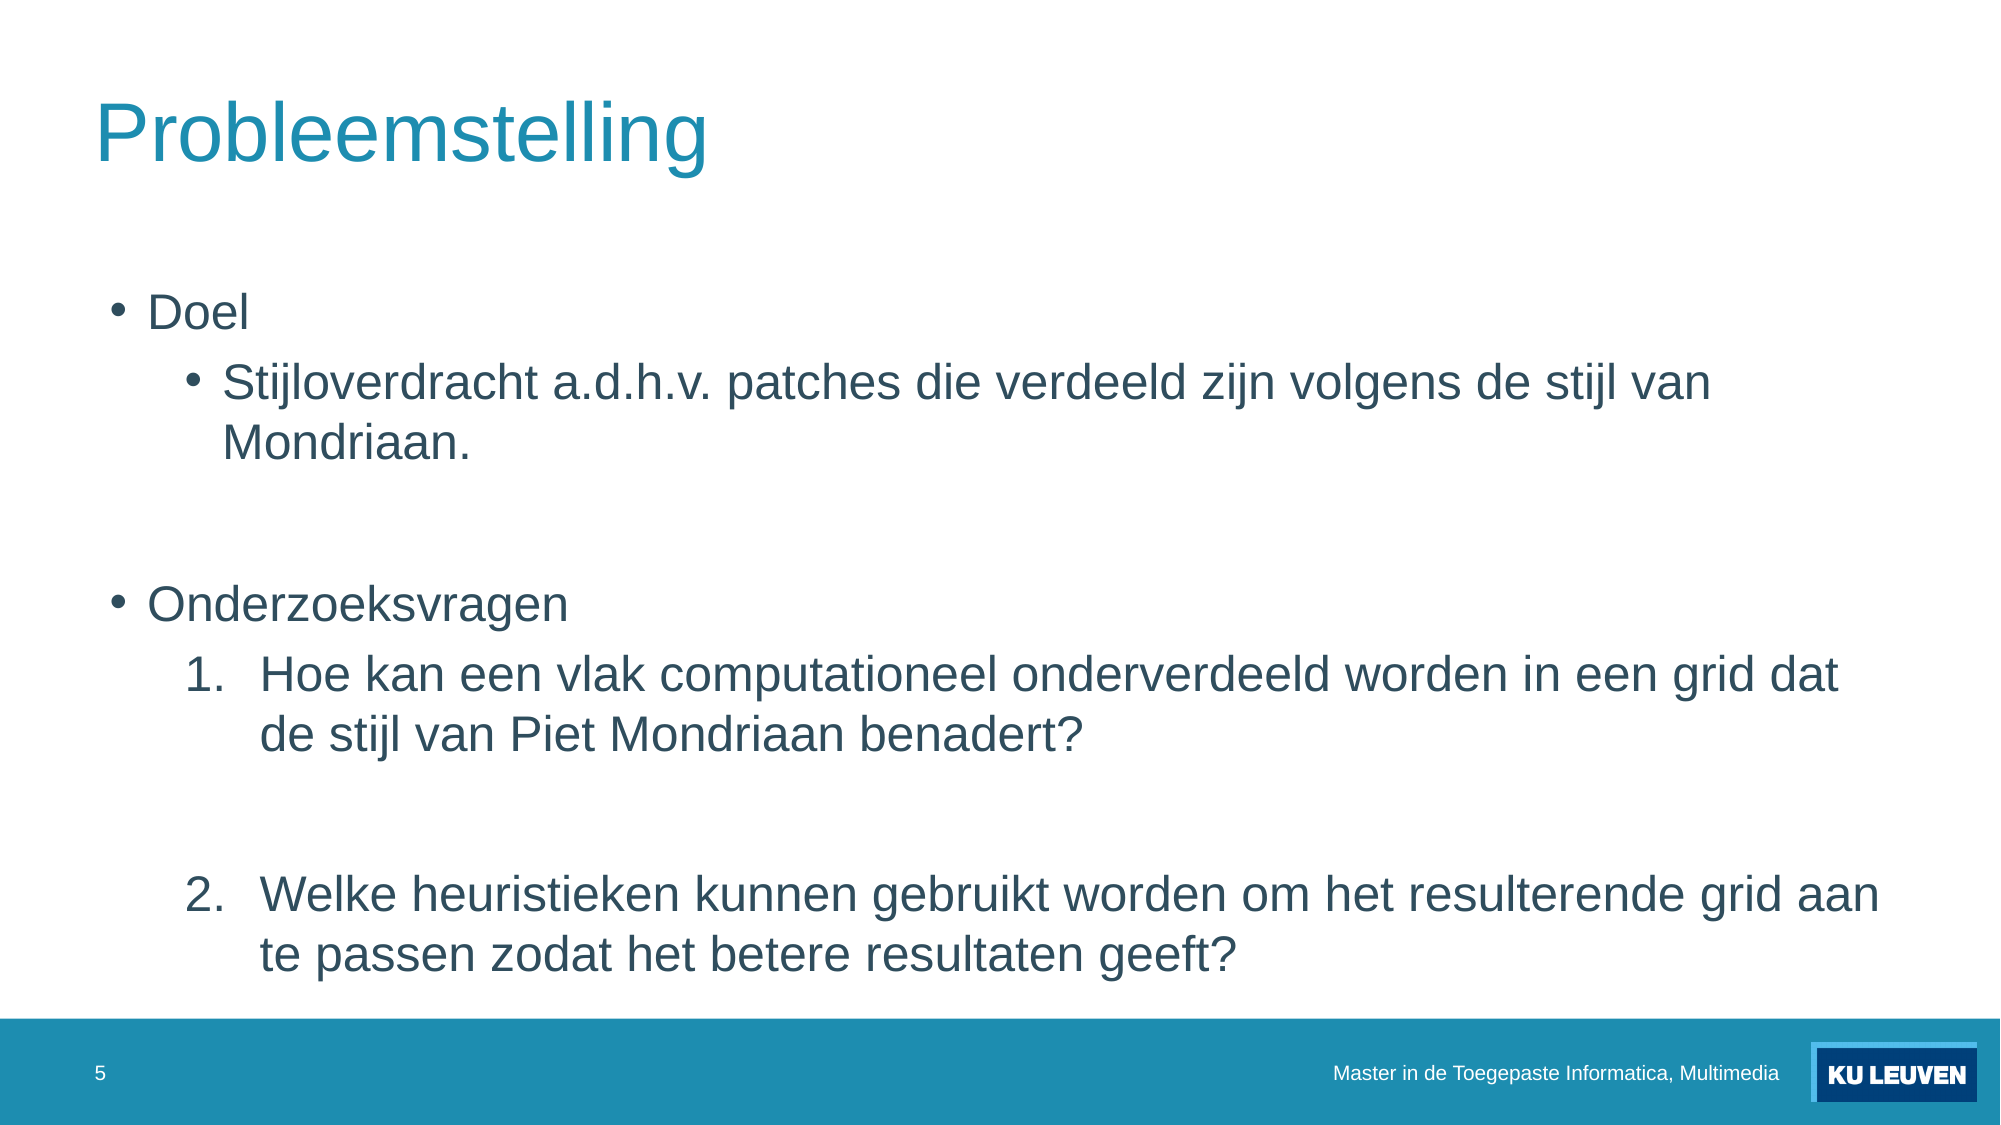

# Probleemstelling
Doel
Stijloverdracht a.d.h.v. patches die verdeeld zijn volgens de stijl van Mondriaan.

Onderzoeksvragen
Hoe kan een vlak computationeel onderverdeeld worden in een grid dat de stijl van Piet Mondriaan benadert?

Welke heuristieken kunnen gebruikt worden om het resulterende grid aan te passen zodat het betere resultaten geeft?
5
Master in de Toegepaste Informatica, Multimedia